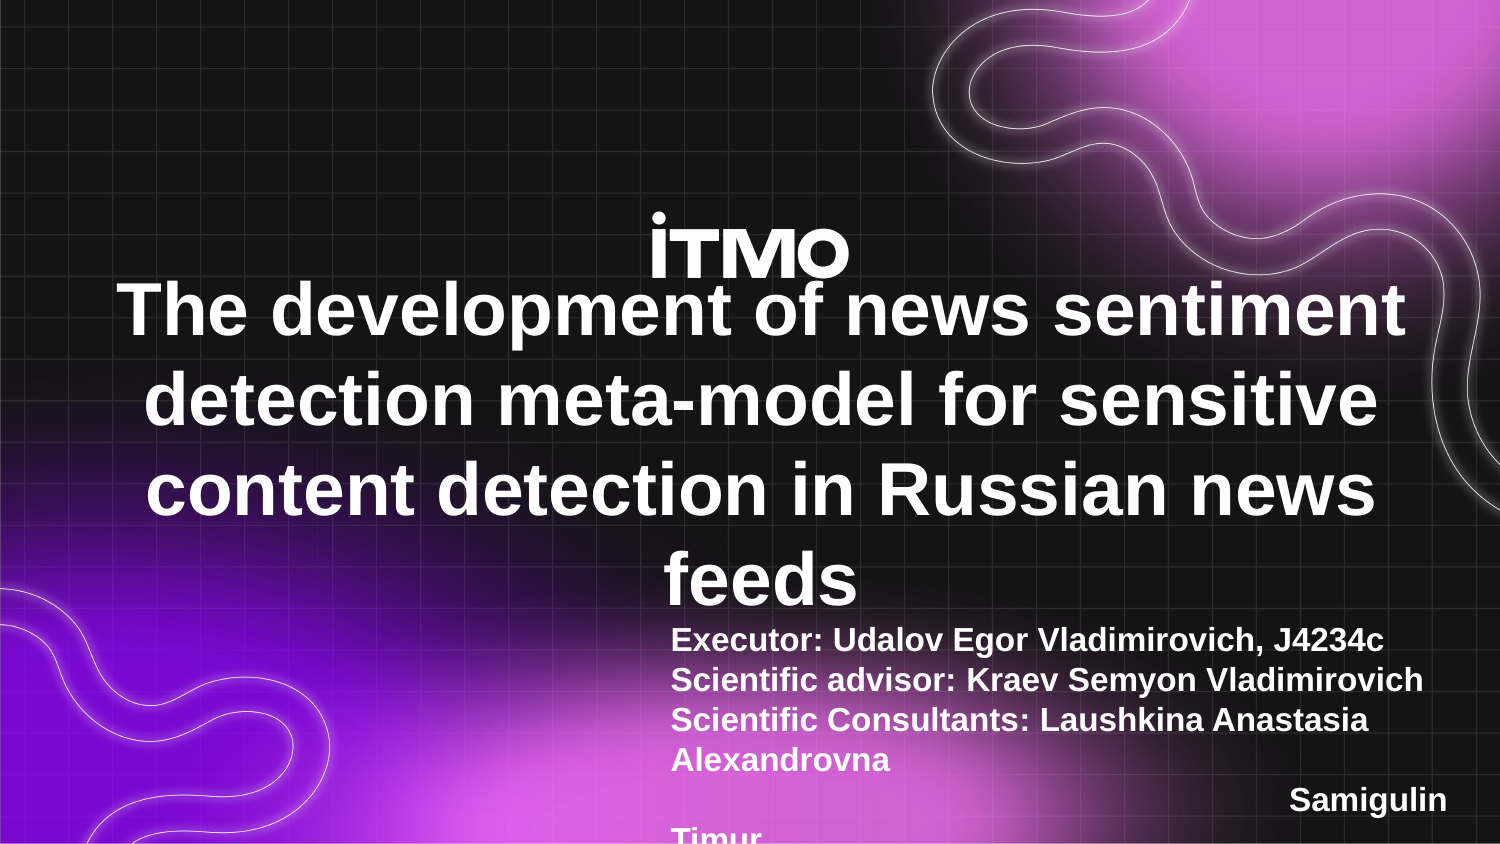

# The development of news sentiment detection meta-model for sensitive content detection in Russian news feeds
Executor: Udalov Egor Vladimirovich, J4234c
Scientific advisor: Kraev Semyon Vladimirovich
Scientific Consultants: Laushkina Anastasia Alexandrovna
				  Samigulin Timur